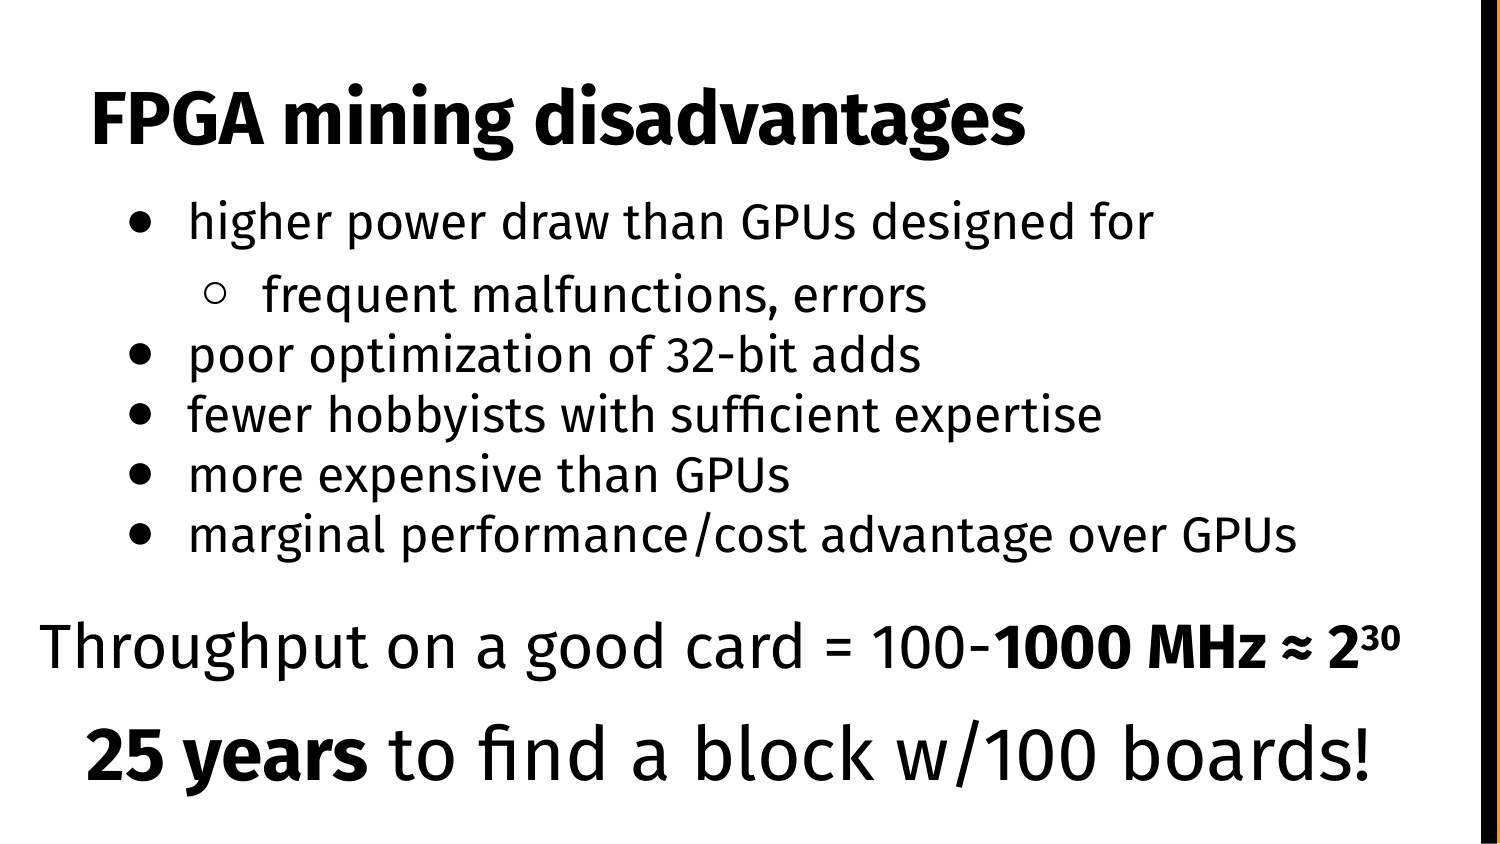

# FPGA mining disadvantages
higher power draw than GPUs designed for
frequent malfunctions, errors
poor optimization of 32-bit adds
fewer hobbyists with sufficient expertise
more expensive than GPUs
marginal performance/cost advantage over GPUs
Throughput on a good card = 100-1000 MHz ≈ 230
25 years to find a block w/100 boards!